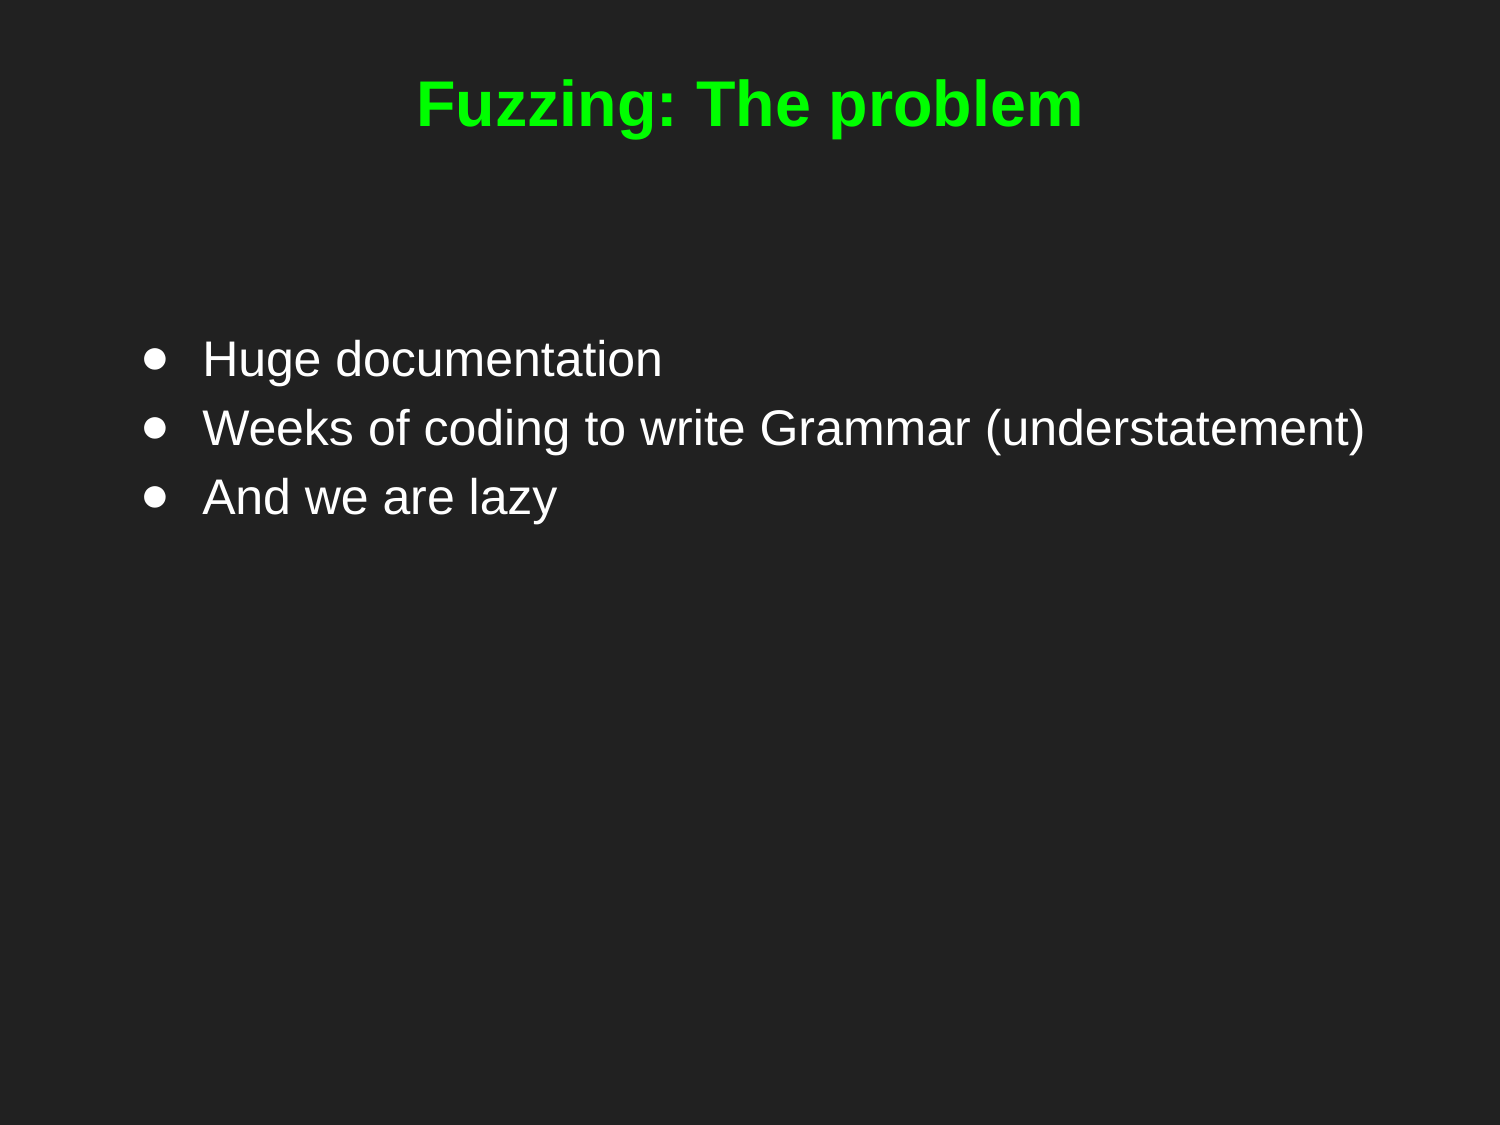

# Fuzzing: The problem

Huge documentation
Weeks of coding to write Grammar (understatement)
And we are lazy